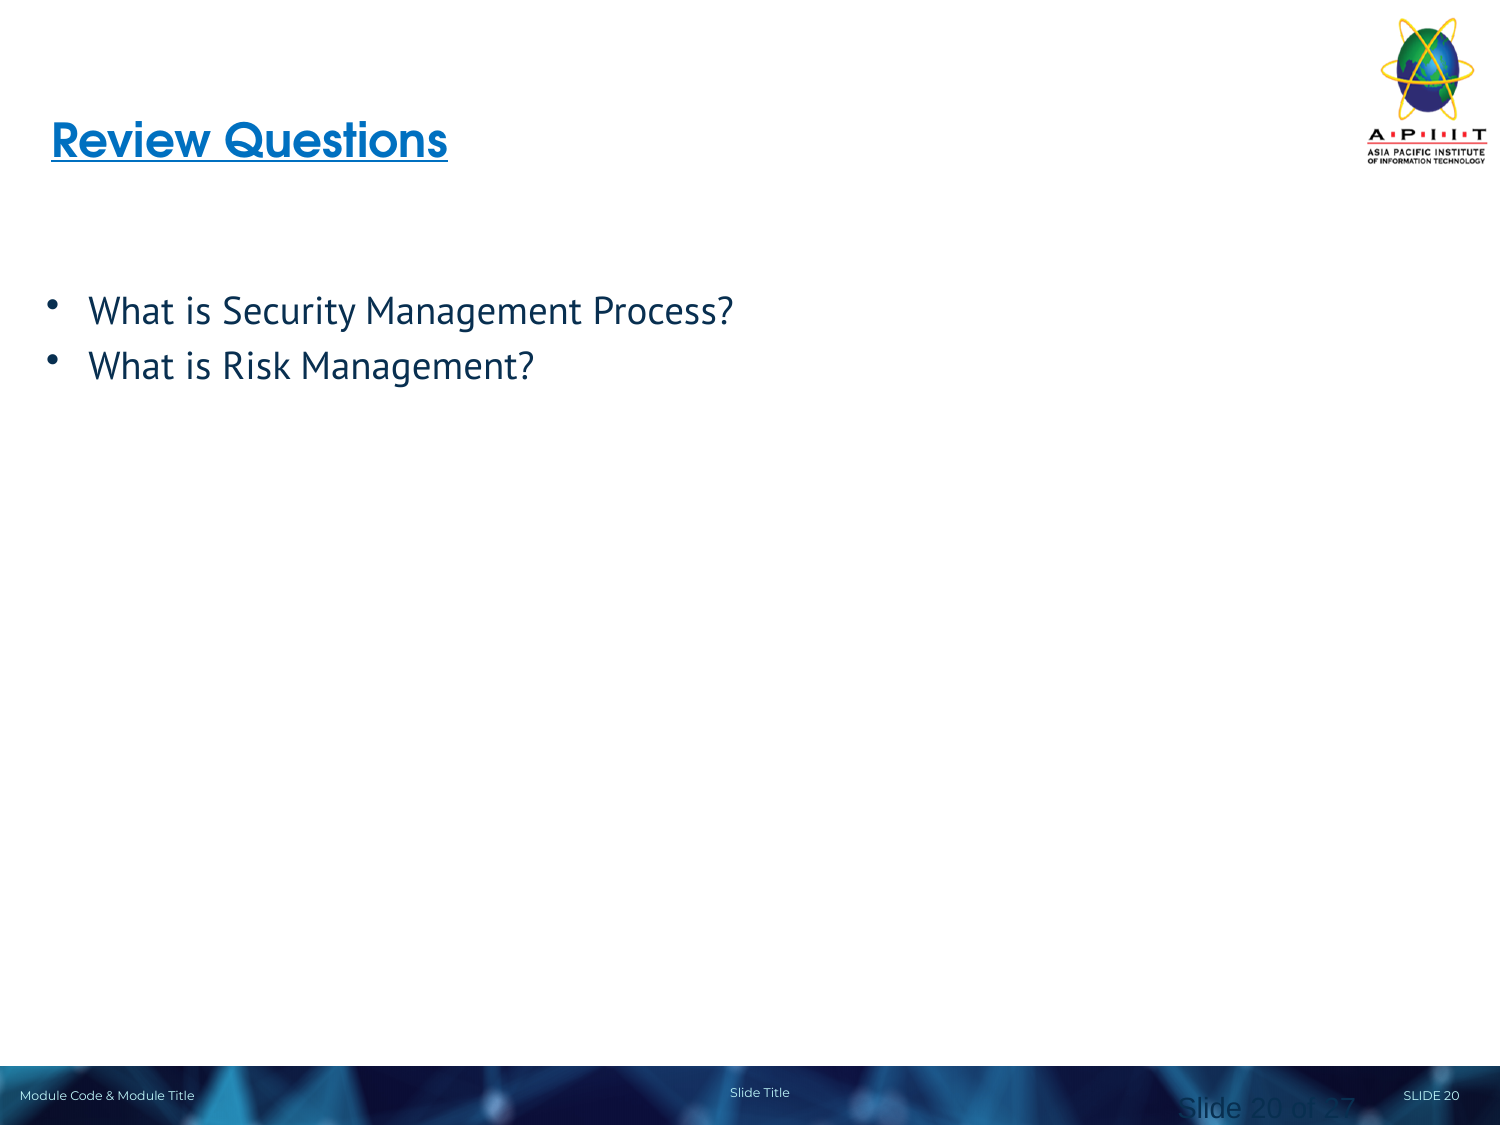

# Review Questions
What is Security Management Process?
What is Risk Management?
Slide 20 of 27